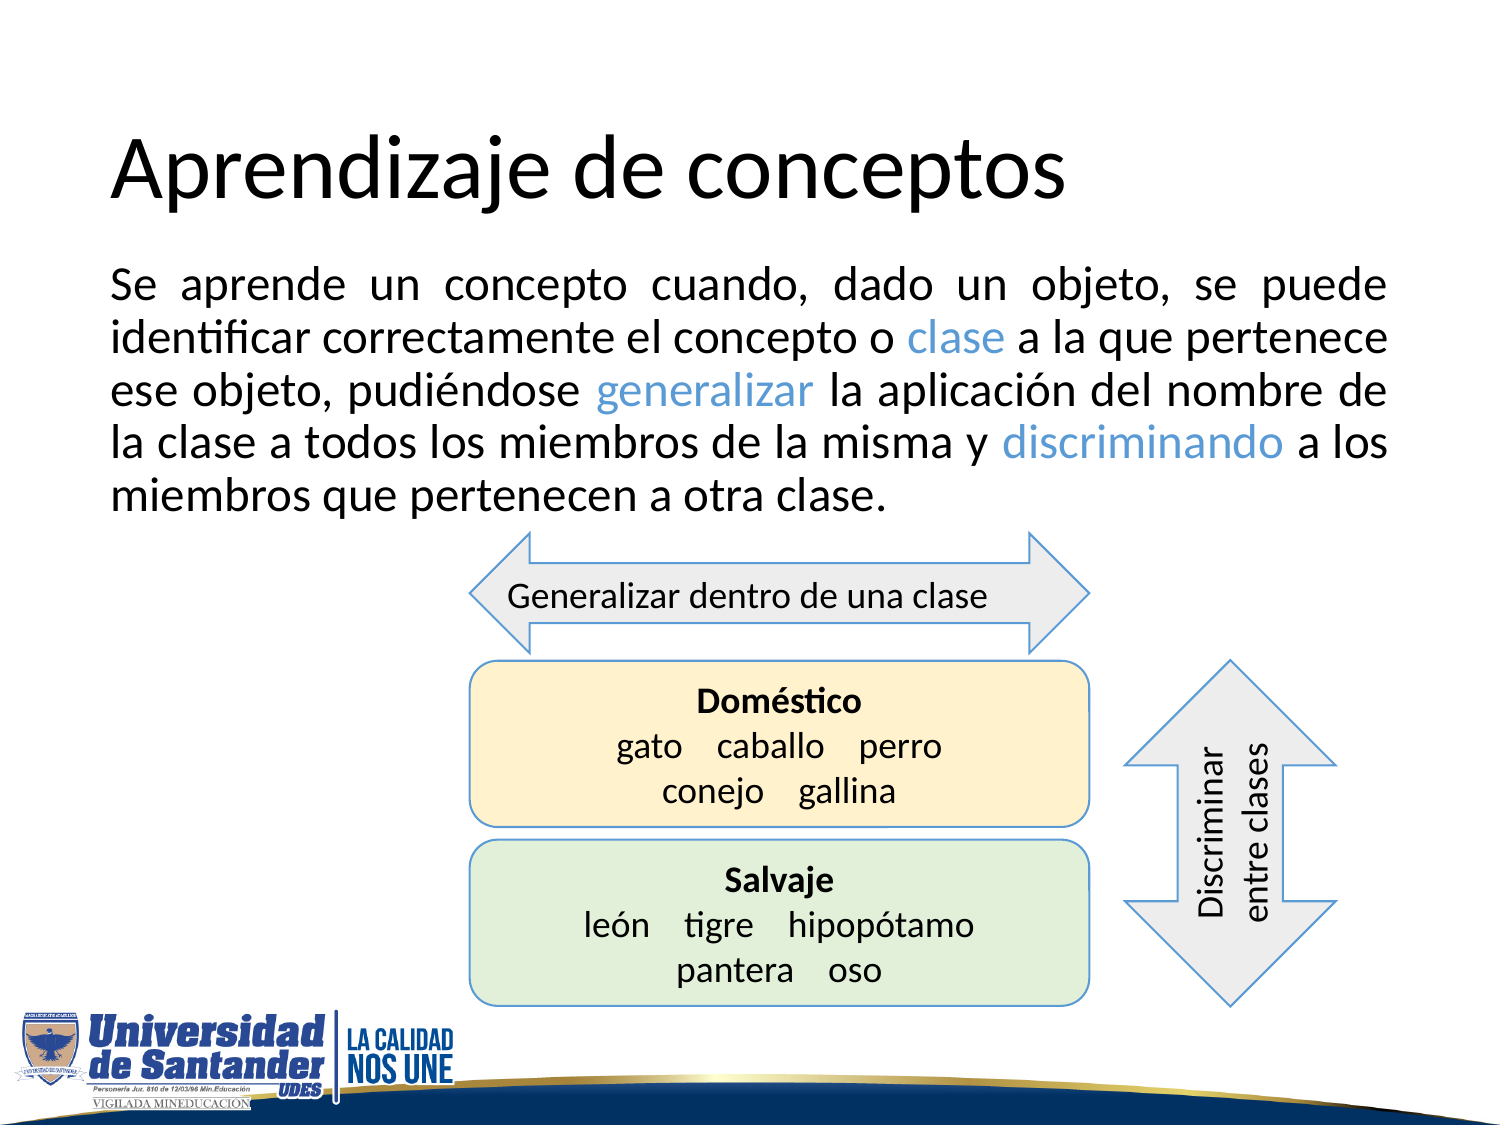

# Aprendizaje de conceptos
Se aprende un concepto cuando, dado un objeto, se puede identificar correctamente el concepto o clase a la que pertenece ese objeto, pudiéndose generalizar la aplicación del nombre de la clase a todos los miembros de la misma y discriminando a los miembros que pertenecen a otra clase.

Generalizar dentro de una clase
Doméstico
gato    caballo    perro
conejo    gallina
Discriminar entre clases
Salvaje
león    tigre    hipopótamo
pantera    oso